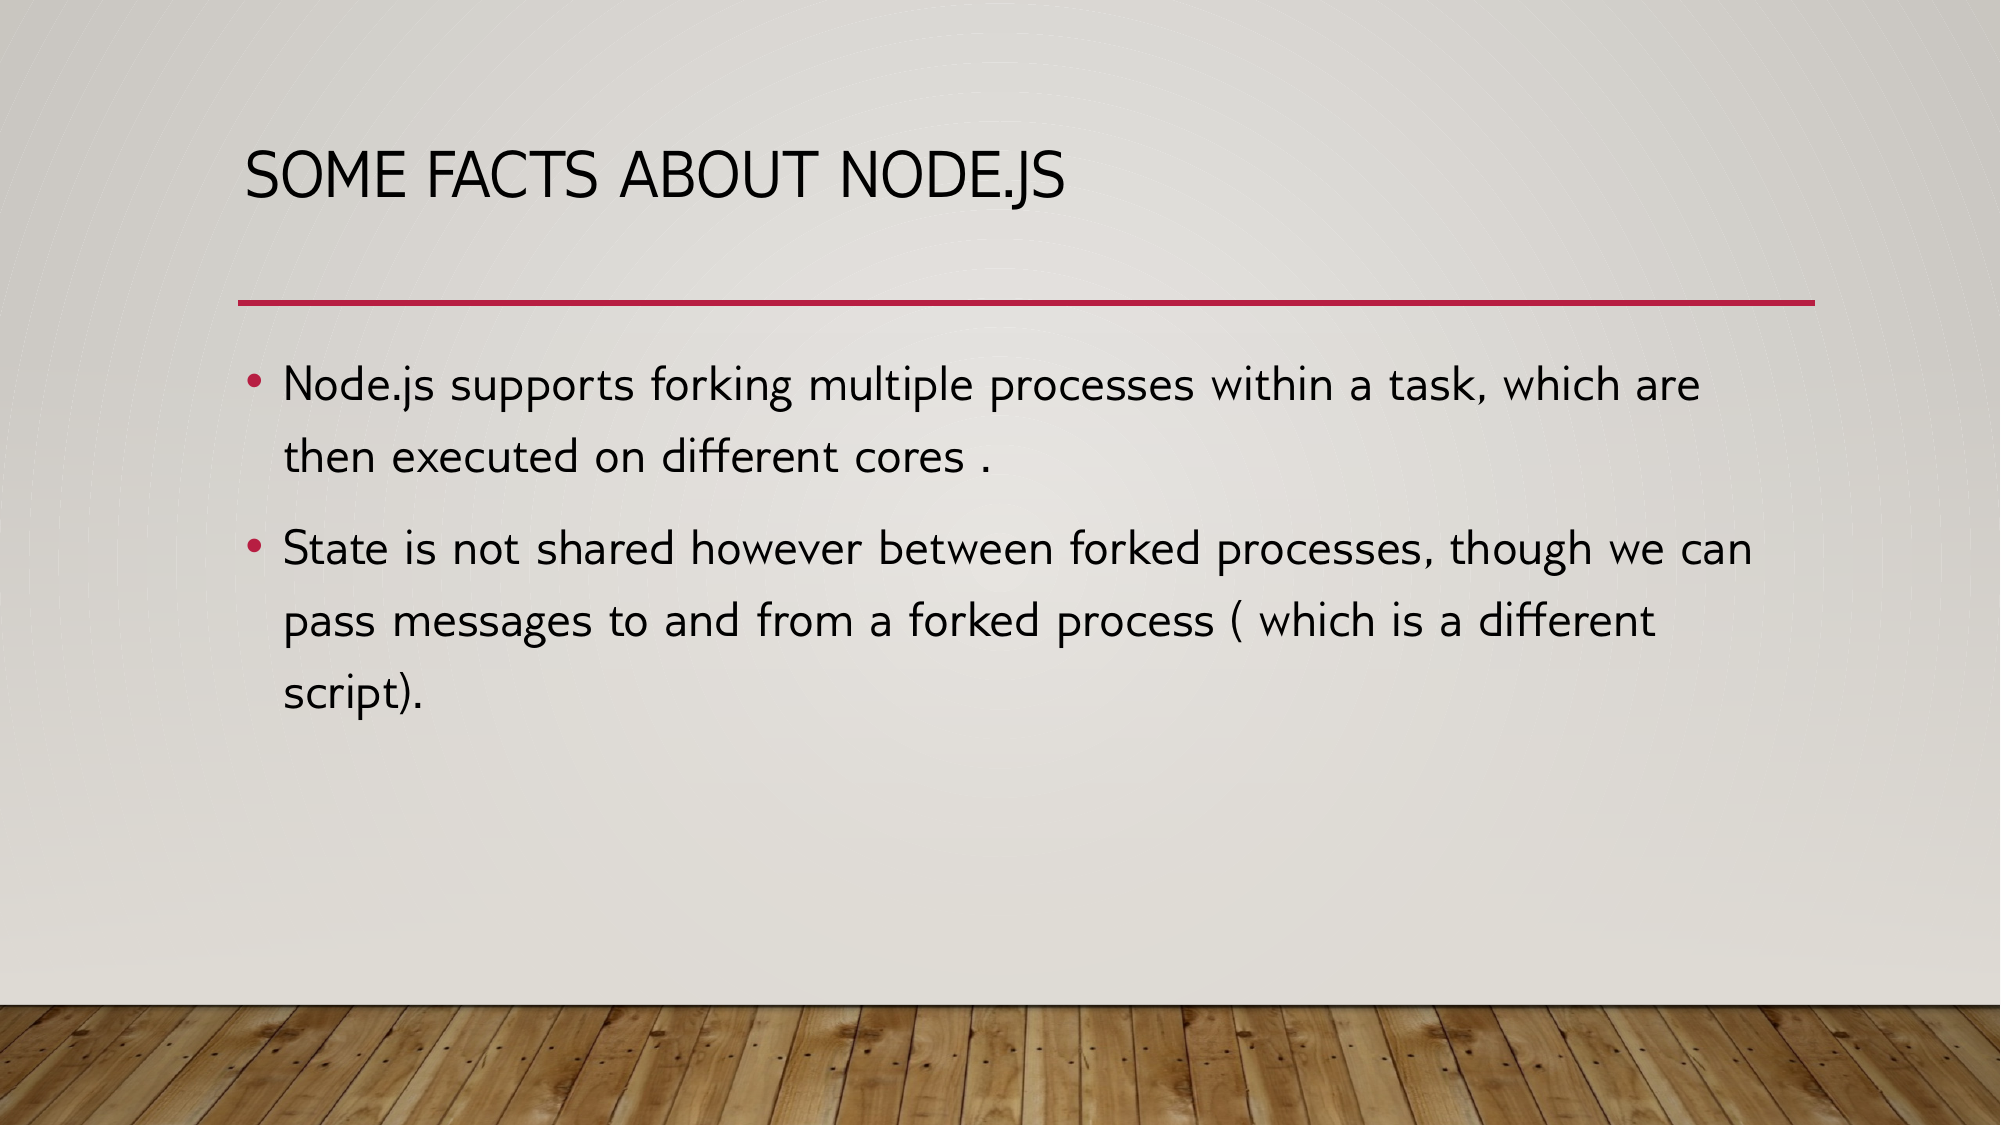

# Some facts about Node.js
Node.js supports forking multiple processes within a task, which are then executed on different cores .
State is not shared however between forked processes, though we can pass messages to and from a forked process ( which is a different script).